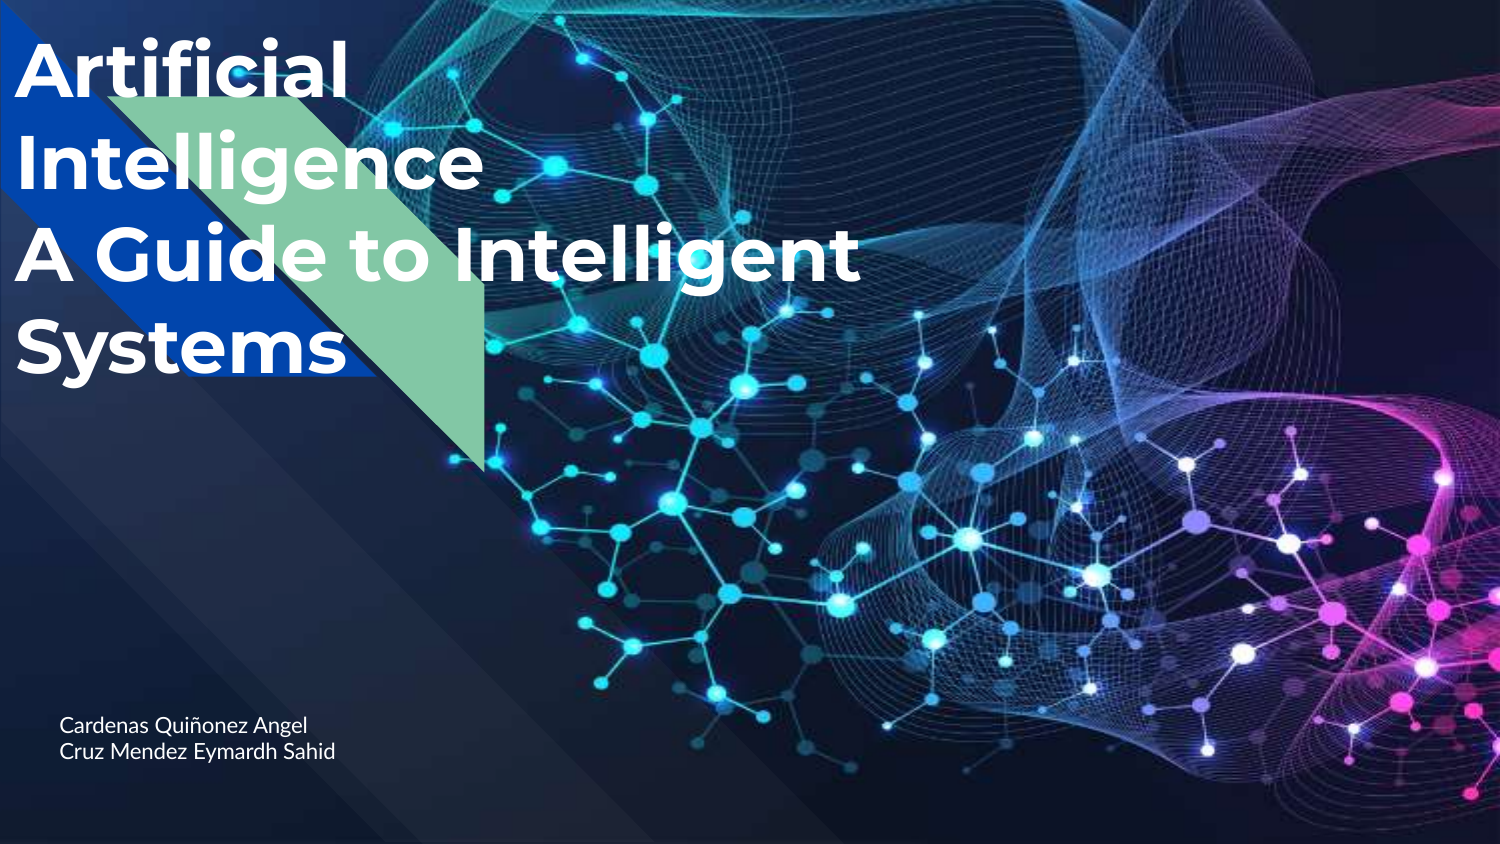

# Artificial
Intelligence
A Guide to Intelligent Systems
Cardenas Quiñonez Angel
Cruz Mendez Eymardh Sahid